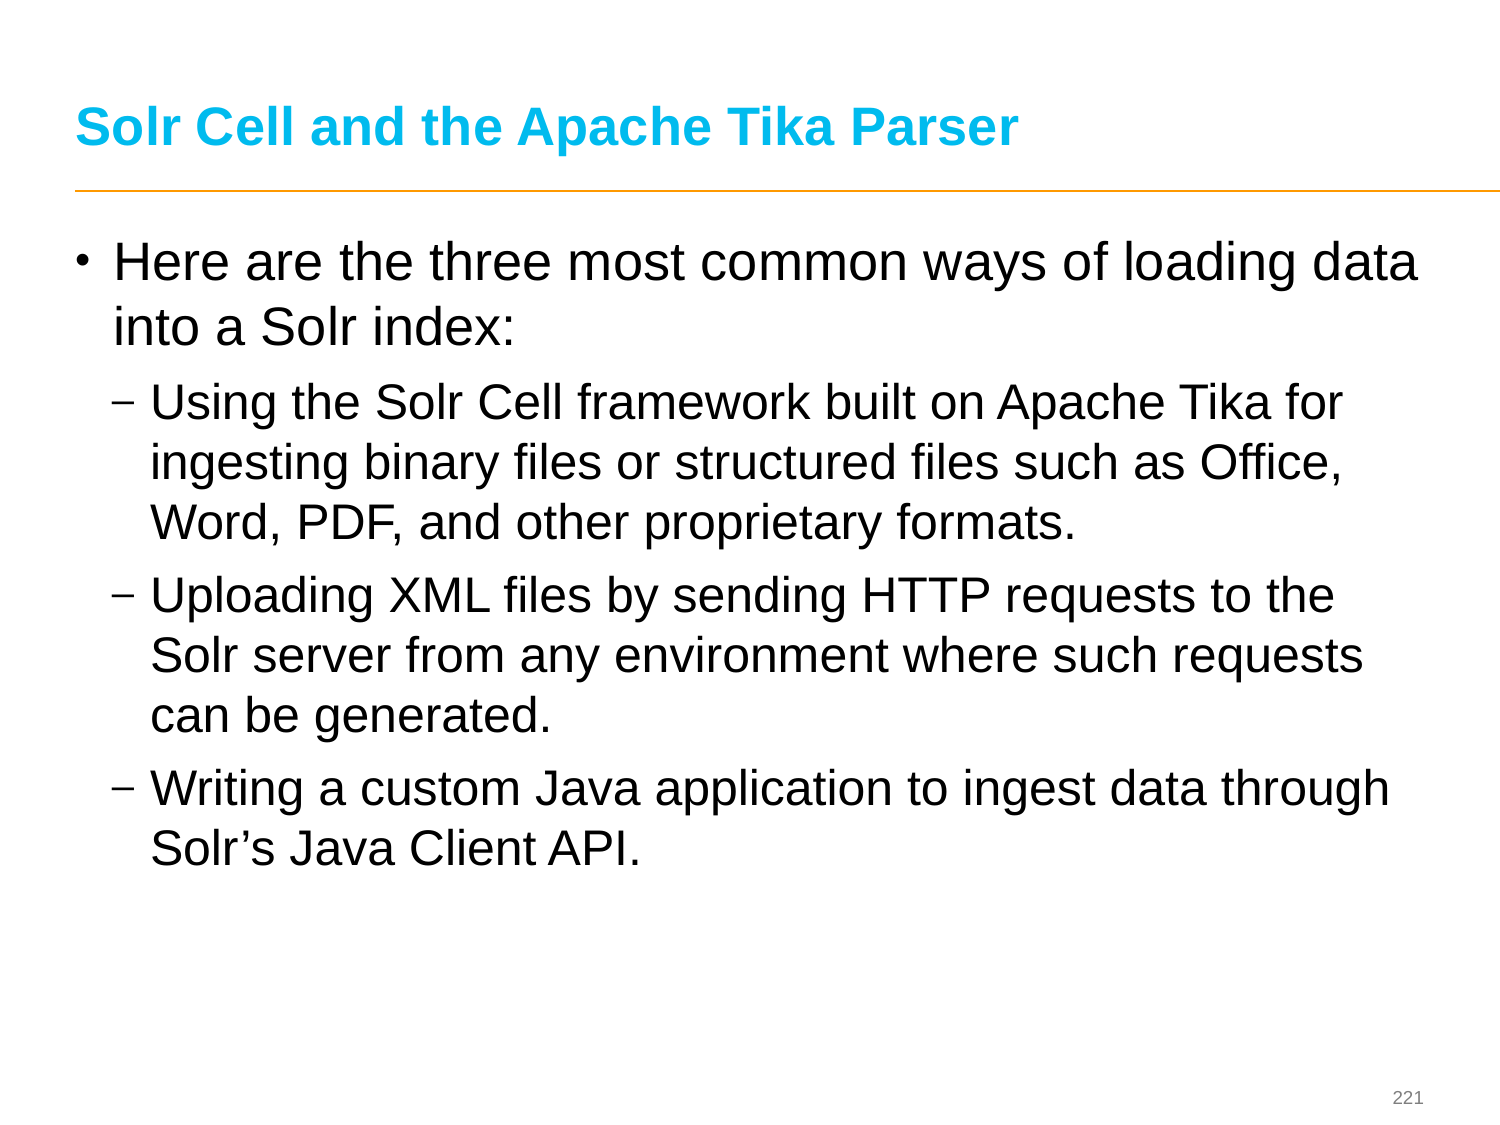

# Solr Cell and the Apache Tika Parser
Here are the three most common ways of loading data into a Solr index:
Using the Solr Cell framework built on Apache Tika for ingesting binary files or structured files such as Office, Word, PDF, and other proprietary formats.
Uploading XML files by sending HTTP requests to the Solr server from any environment where such requests can be generated.
Writing a custom Java application to ingest data through Solr’s Java Client API.